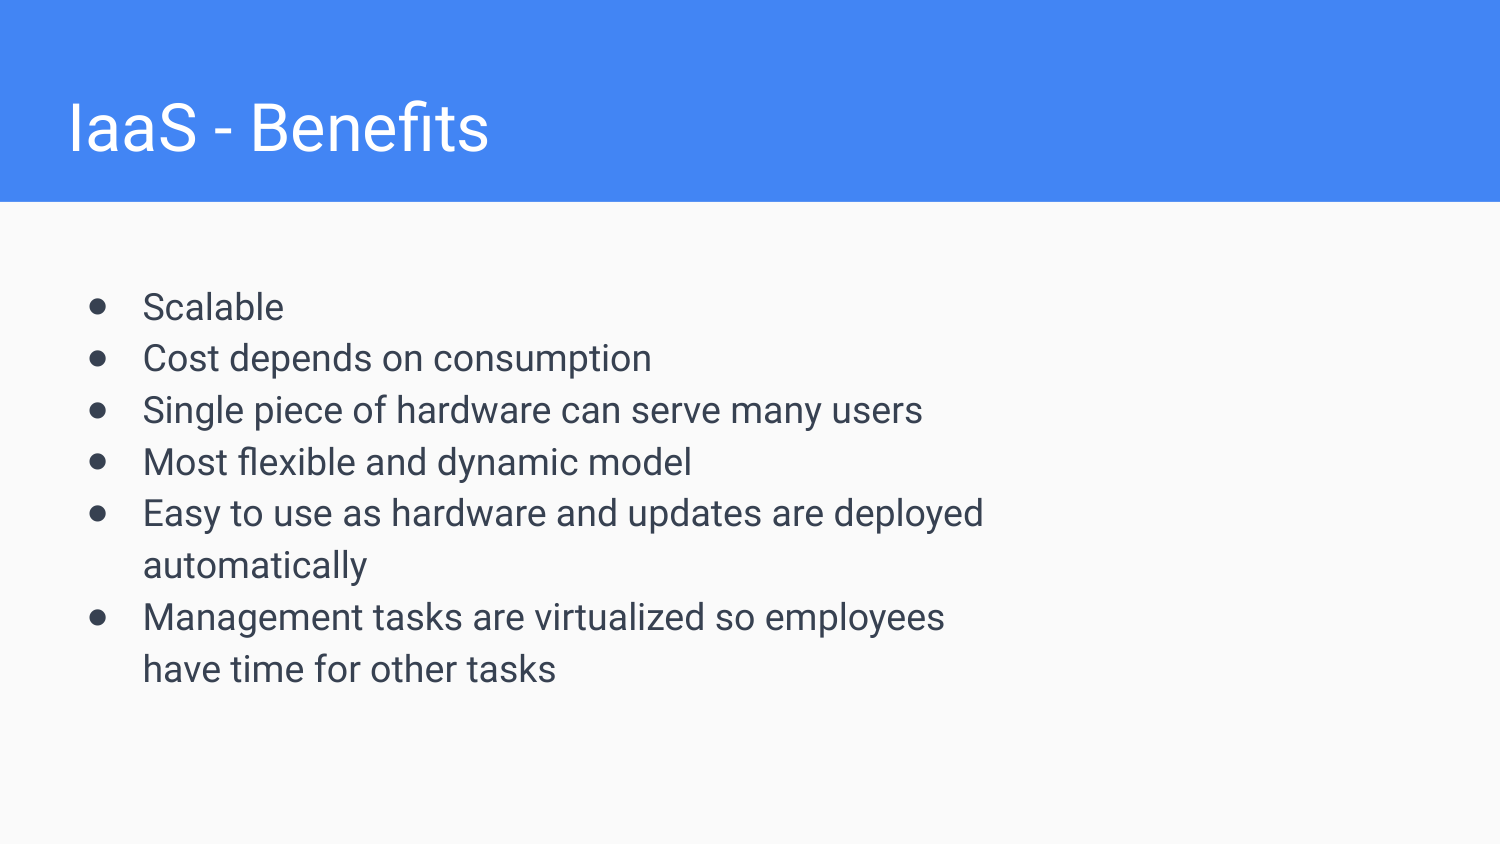

# IaaS - Benefits
Scalable
Cost depends on consumption
Single piece of hardware can serve many users
Most flexible and dynamic model
Easy to use as hardware and updates are deployed automatically
Management tasks are virtualized so employees have time for other tasks